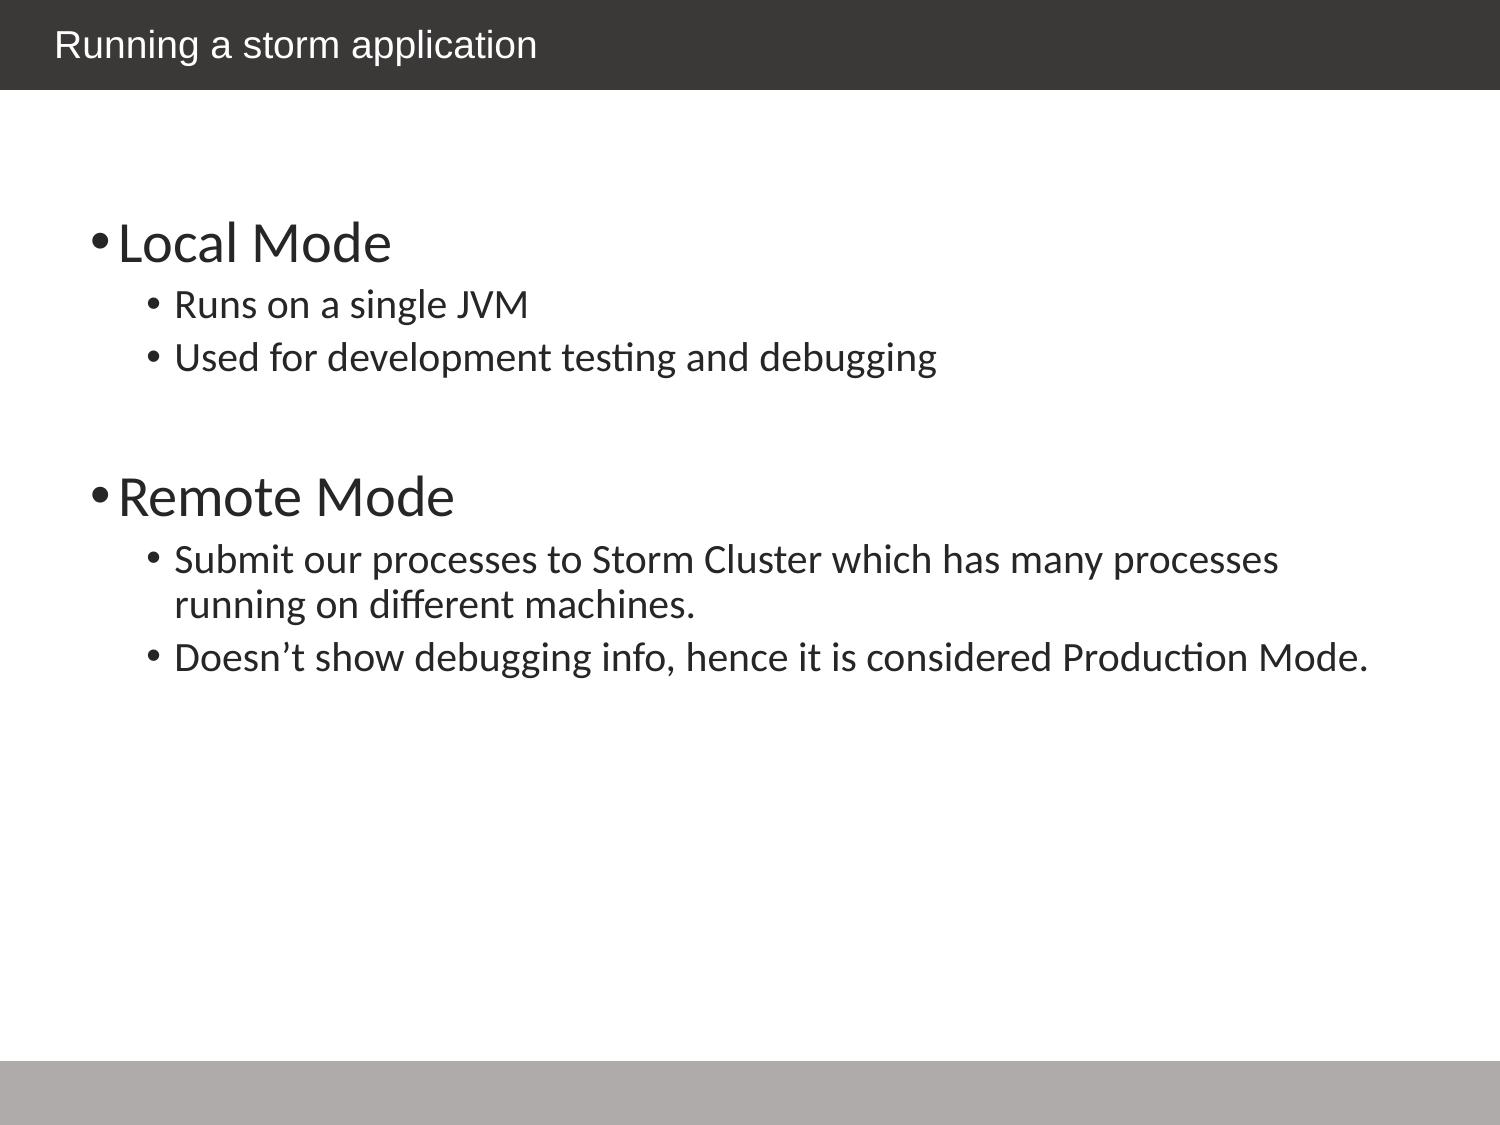

Running a storm application
Local Mode
Runs on a single JVM
Used for development testing and debugging

Remote Mode
Submit our processes to Storm Cluster which has many processes running on different machines.
Doesn’t show debugging info, hence it is considered Production Mode.